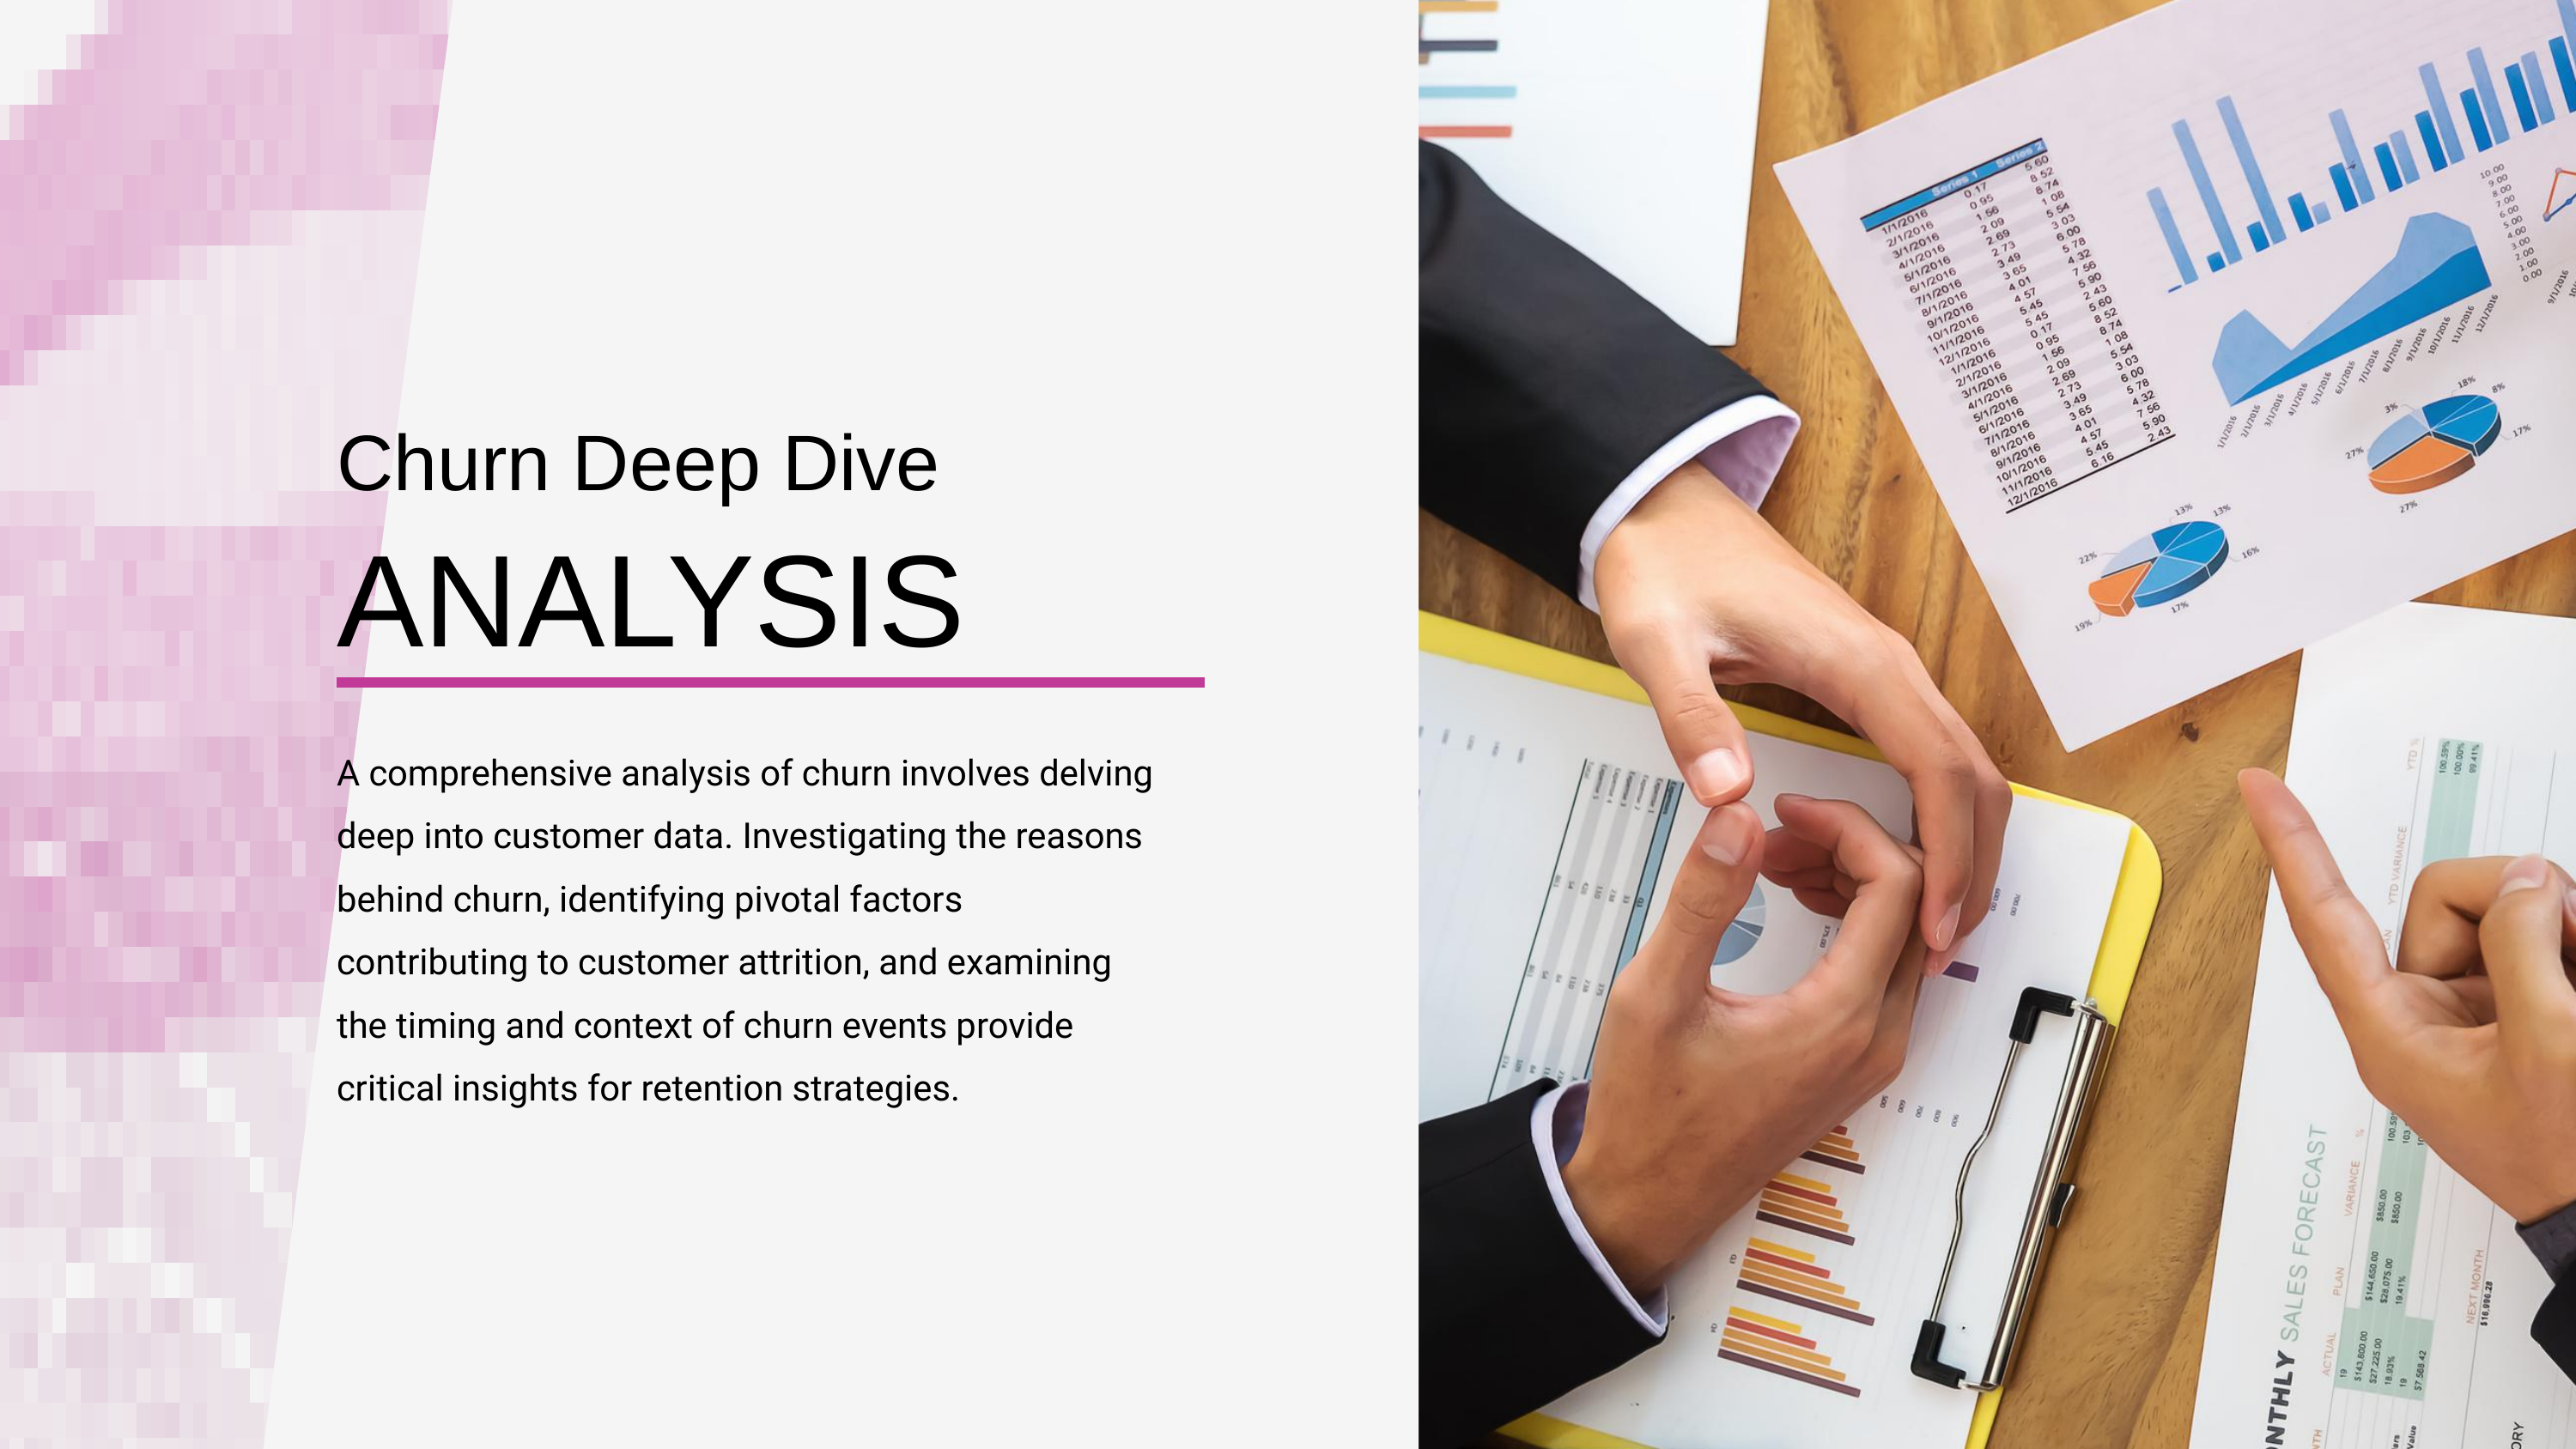

Churn Deep Dive
ANALYSIS
A comprehensive analysis of churn involves delving deep into customer data. Investigating the reasons behind churn, identifying pivotal factors contributing to customer attrition, and examining the timing and context of churn events provide critical insights for retention strategies.